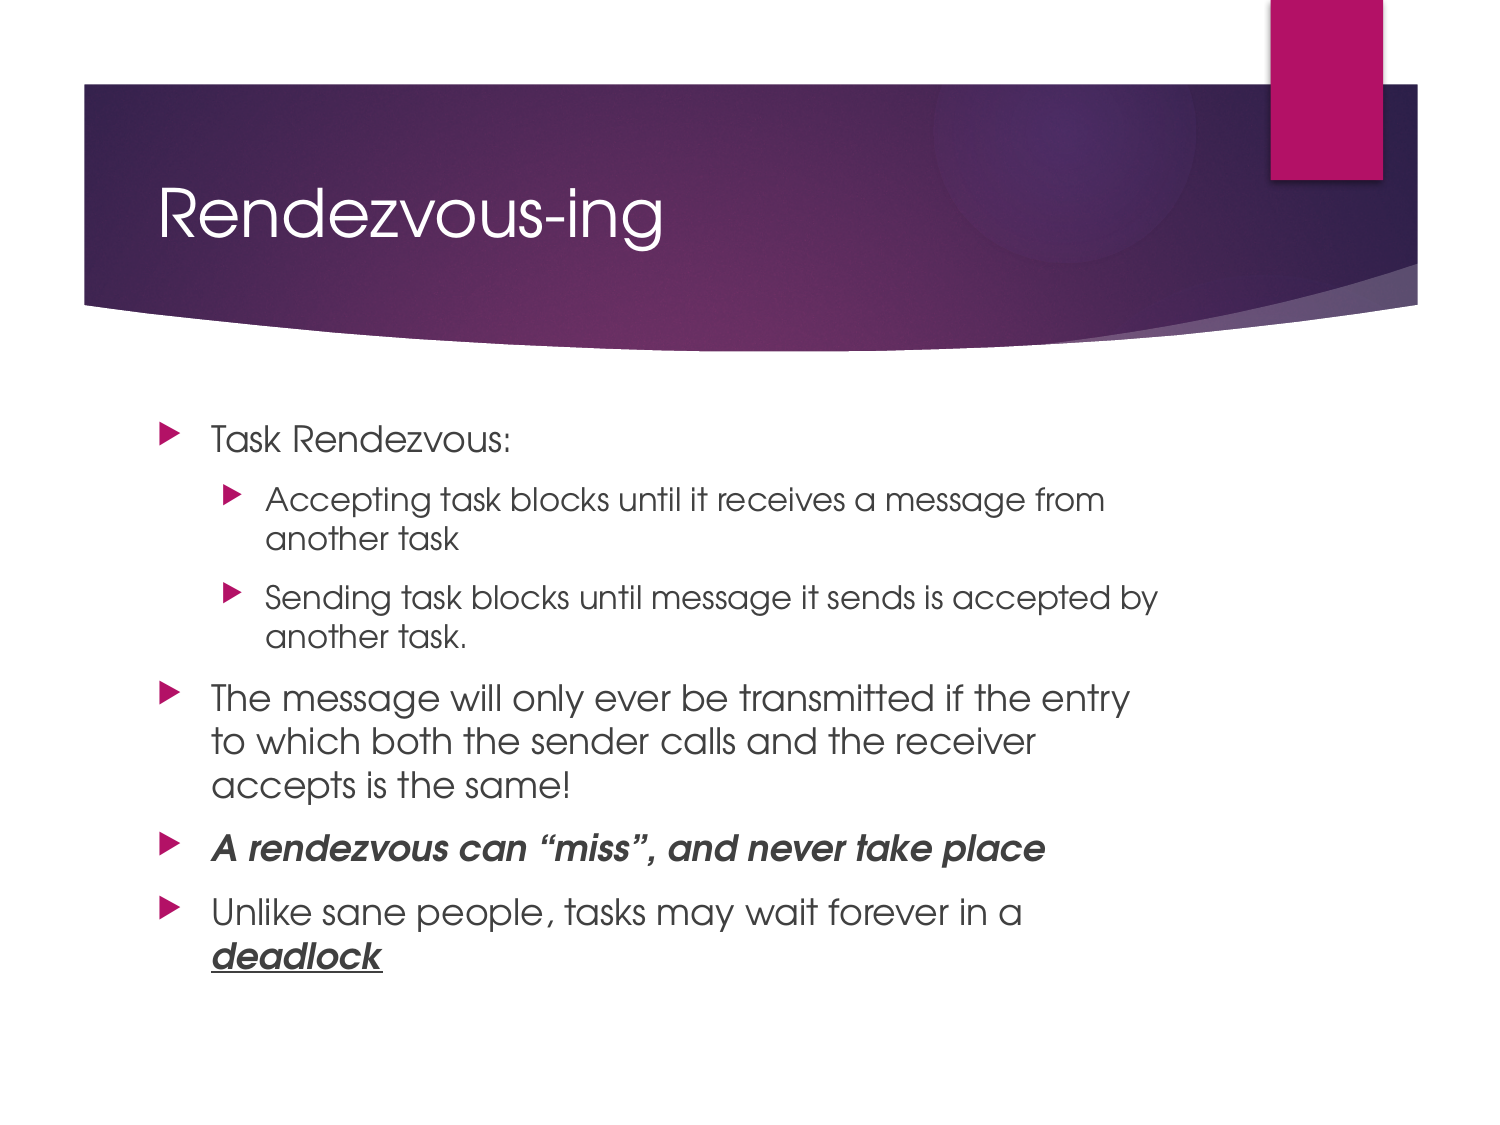

# Rendezvous-ing
Task Rendezvous:
Accepting task blocks until it receives a message from another task
Sending task blocks until message it sends is accepted by another task.
The message will only ever be transmitted if the entry to which both the sender calls and the receiver accepts is the same!
A rendezvous can “miss”, and never take place
Unlike sane people, tasks may wait forever in a deadlock